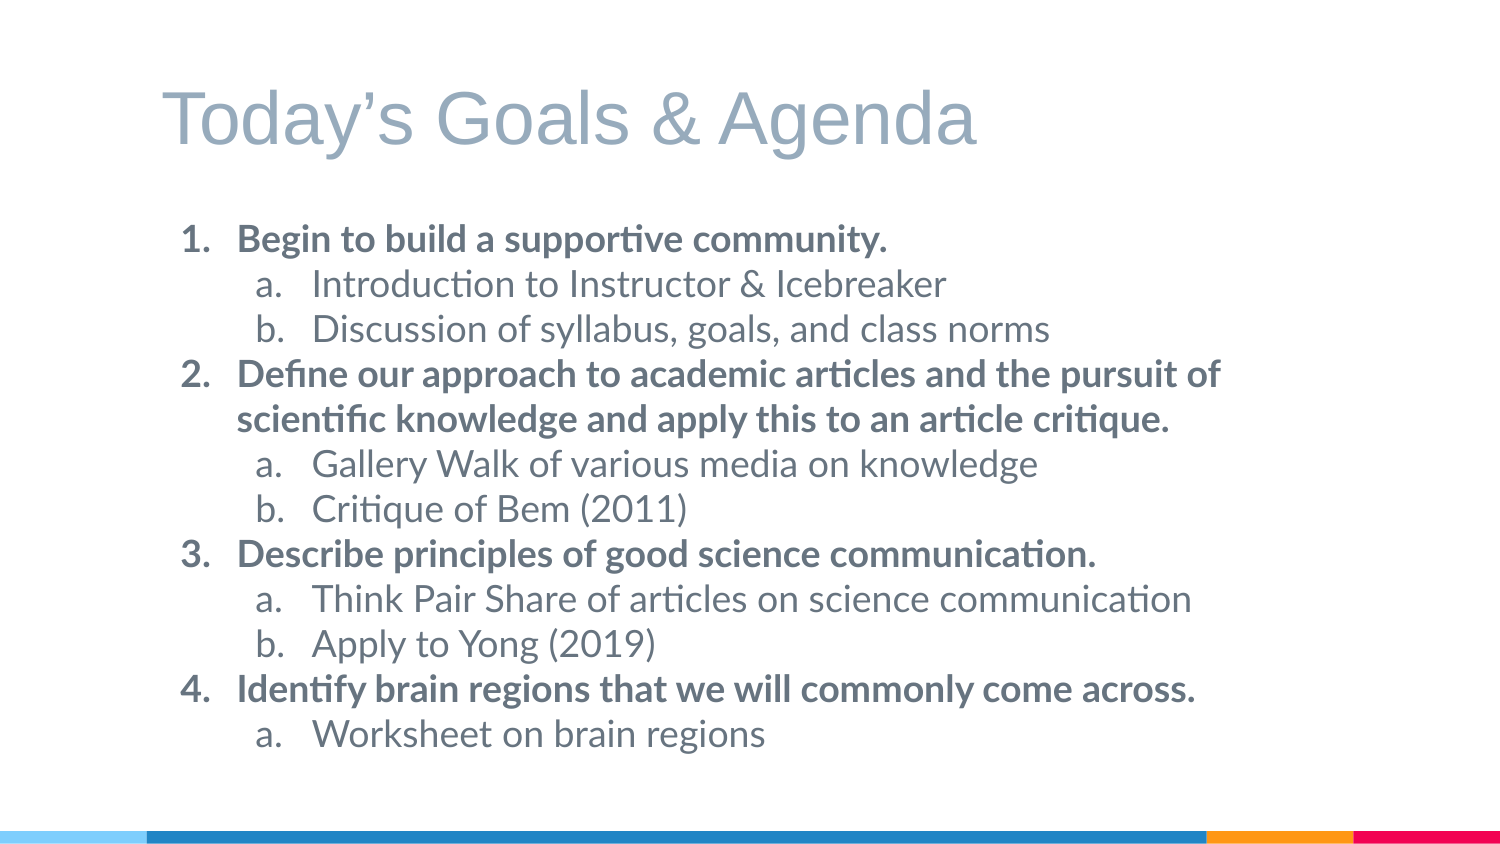

# Today’s Goals & Agenda
Begin to build a supportive community.
Introduction to Instructor & Icebreaker
Discussion of syllabus, goals, and class norms
Define our approach to academic articles and the pursuit of scientific knowledge and apply this to an article critique.
Gallery Walk of various media on knowledge
Critique of Bem (2011)
Describe principles of good science communication.
Think Pair Share of articles on science communication
Apply to Yong (2019)
Identify brain regions that we will commonly come across.
Worksheet on brain regions